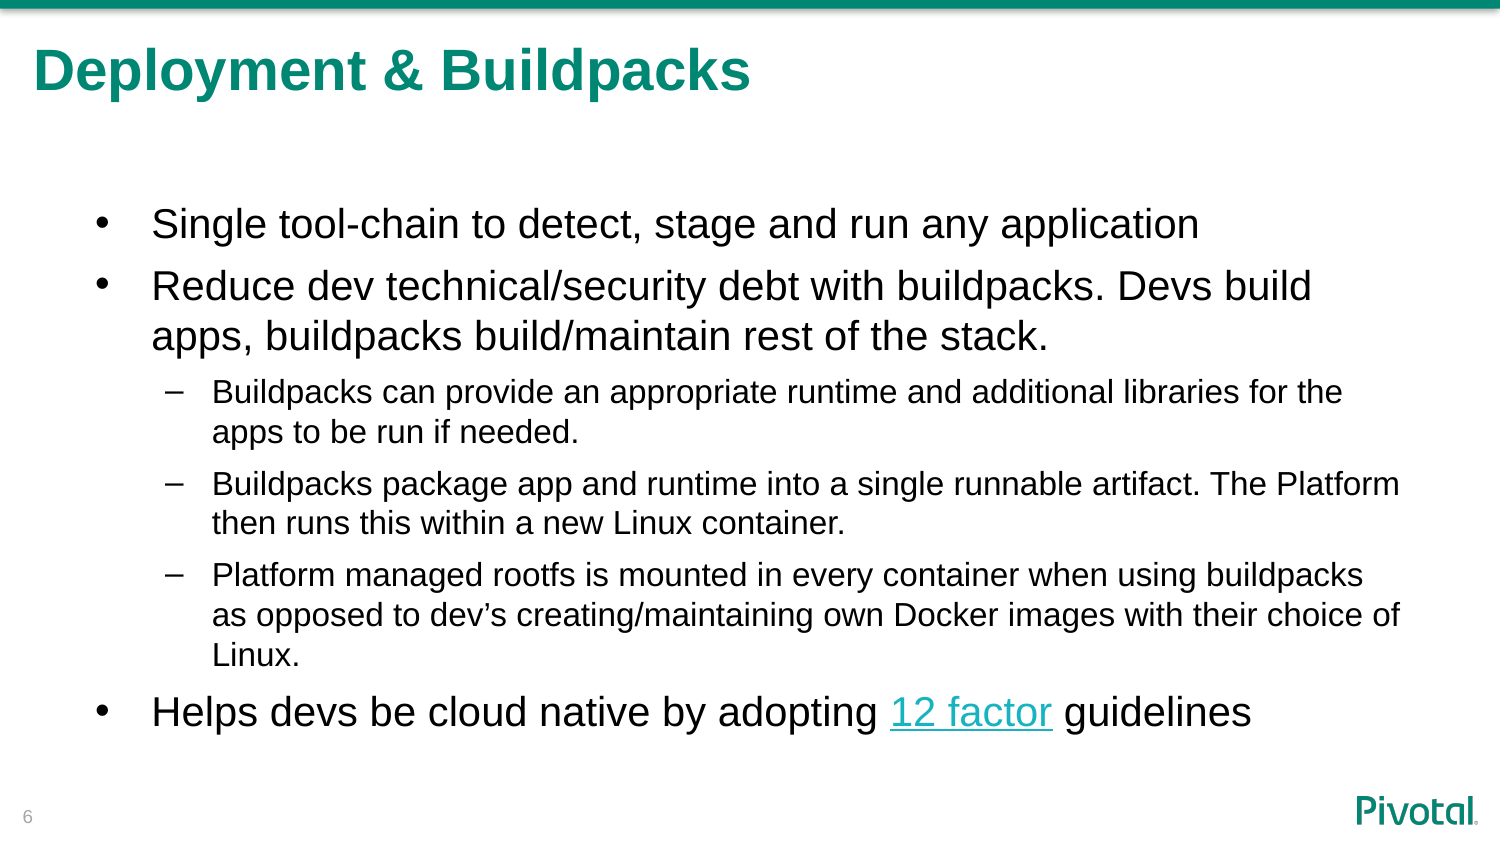

# Deployment & Buildpacks

Single tool-chain to detect, stage and run any application
Reduce dev technical/security debt with buildpacks. Devs build apps, buildpacks build/maintain rest of the stack.
Buildpacks can provide an appropriate runtime and additional libraries for the apps to be run if needed.
Buildpacks package app and runtime into a single runnable artifact. The Platform then runs this within a new Linux container.
Platform managed rootfs is mounted in every container when using buildpacks as opposed to dev’s creating/maintaining own Docker images with their choice of Linux.
Helps devs be cloud native by adopting 12 factor guidelines

6